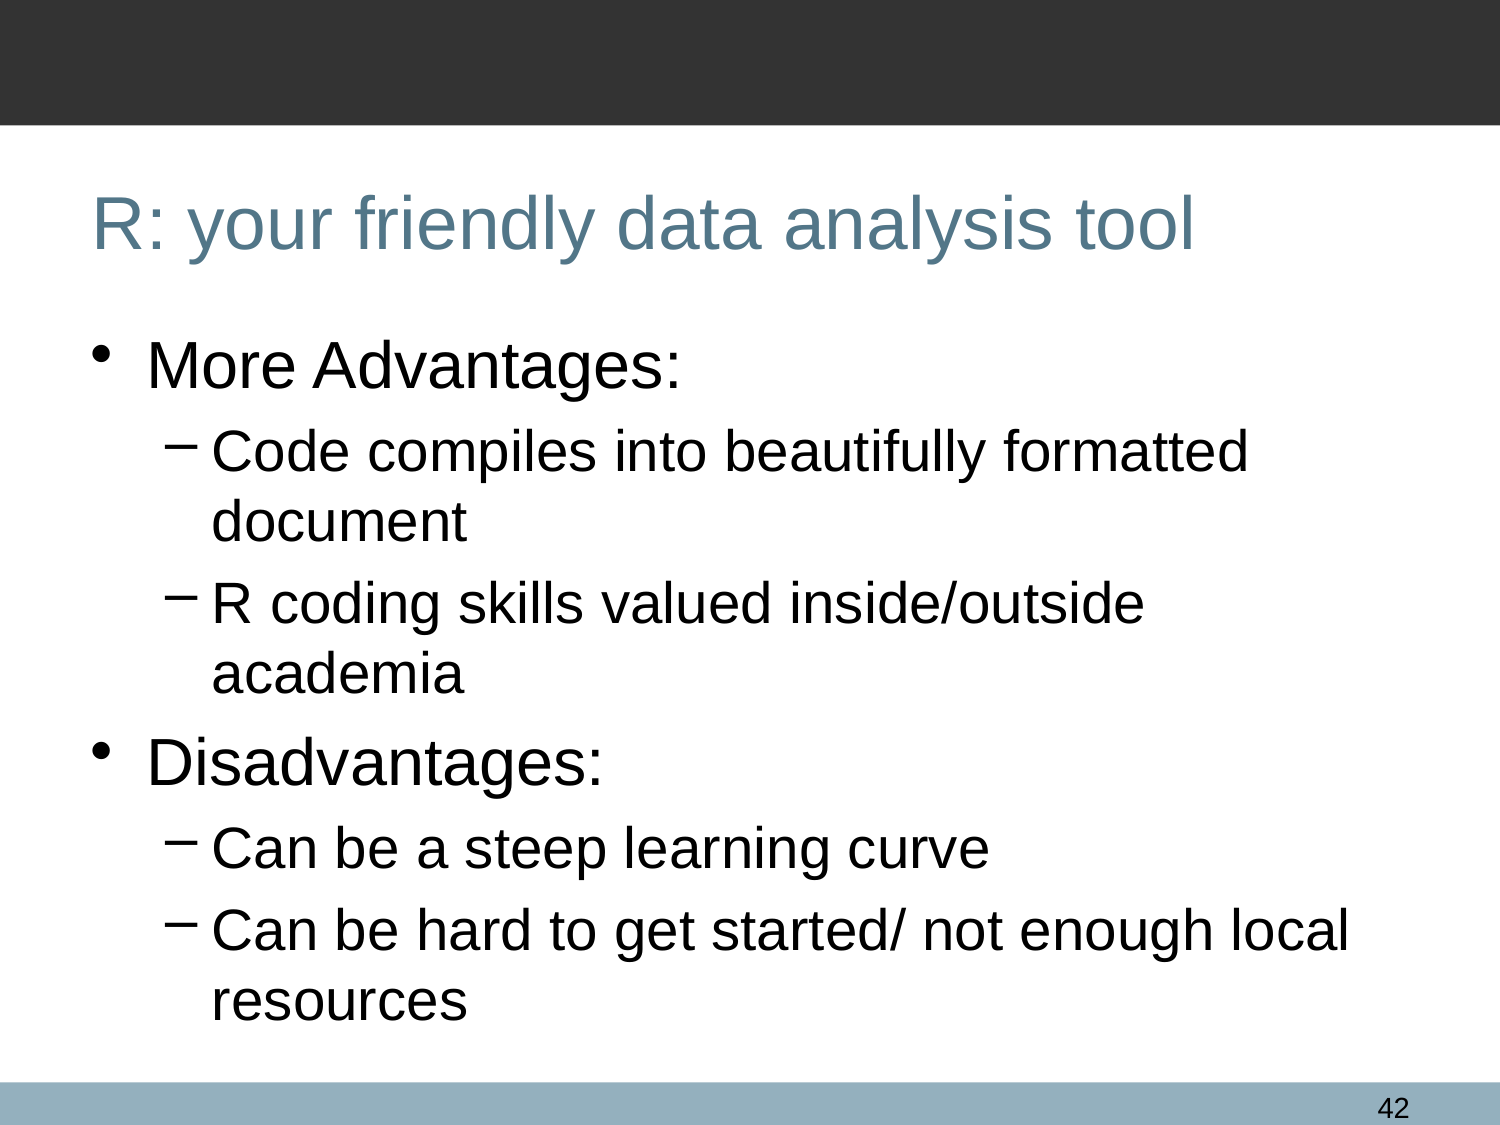

# R: your friendly data analysis tool
More Advantages:
Code compiles into beautifully formatted document
R coding skills valued inside/outside academia
Disadvantages:
Can be a steep learning curve
Can be hard to get started/ not enough local resources
42